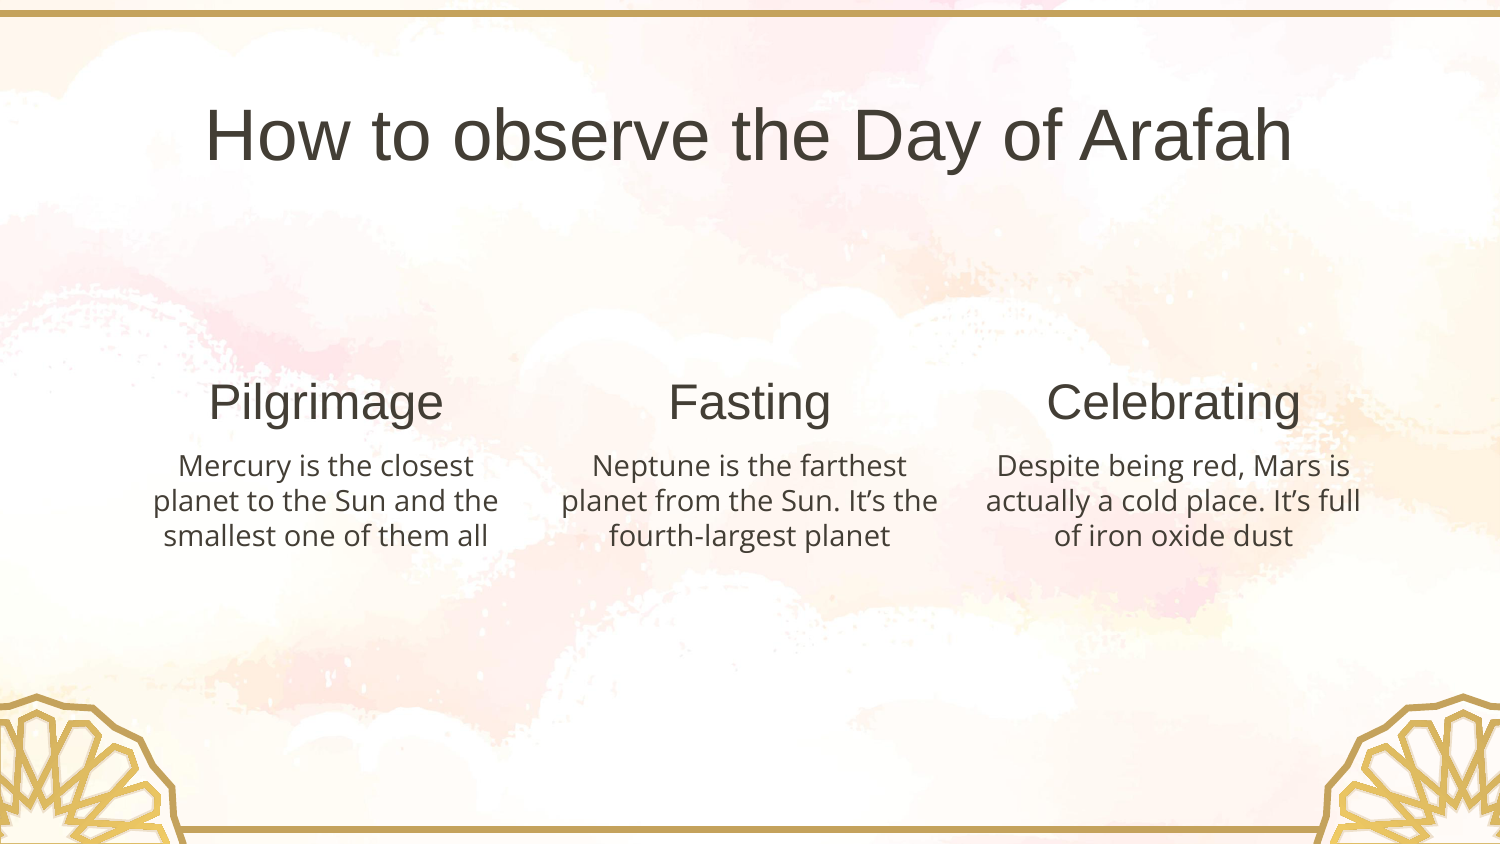

# How to observe the Day of Arafah
Pilgrimage
Fasting
Celebrating
Mercury is the closest planet to the Sun and the smallest one of them all
Neptune is the farthest planet from the Sun. It’s the fourth-largest planet
Despite being red, Mars is actually a cold place. It’s full of iron oxide dust